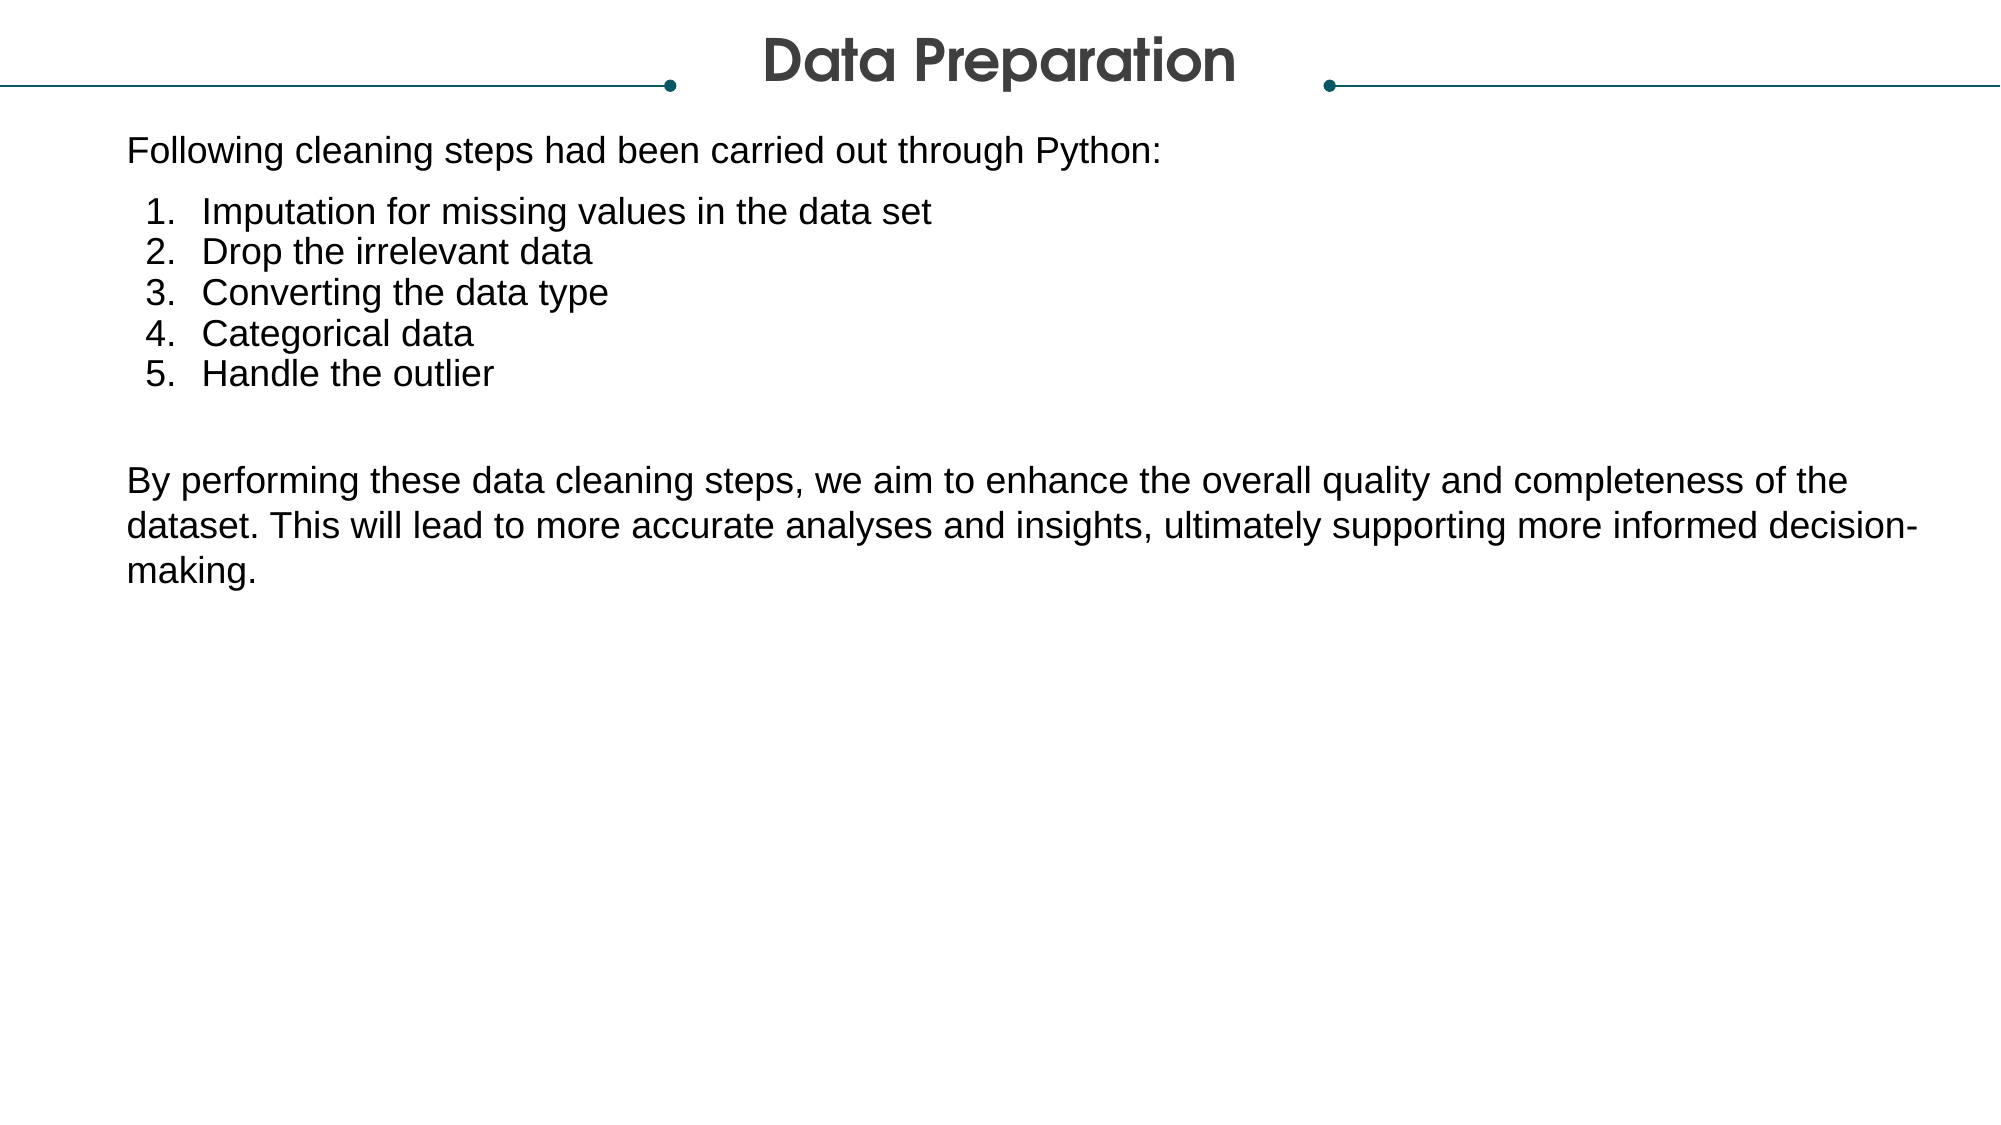

Data Preparation
Following cleaning steps had been carried out through Python:
Imputation for missing values in the data set
Drop the irrelevant data
Converting the data type
Categorical data
Handle the outlier

By performing these data cleaning steps, we aim to enhance the overall quality and completeness of the dataset. This will lead to more accurate analyses and insights, ultimately supporting more informed decision-making.